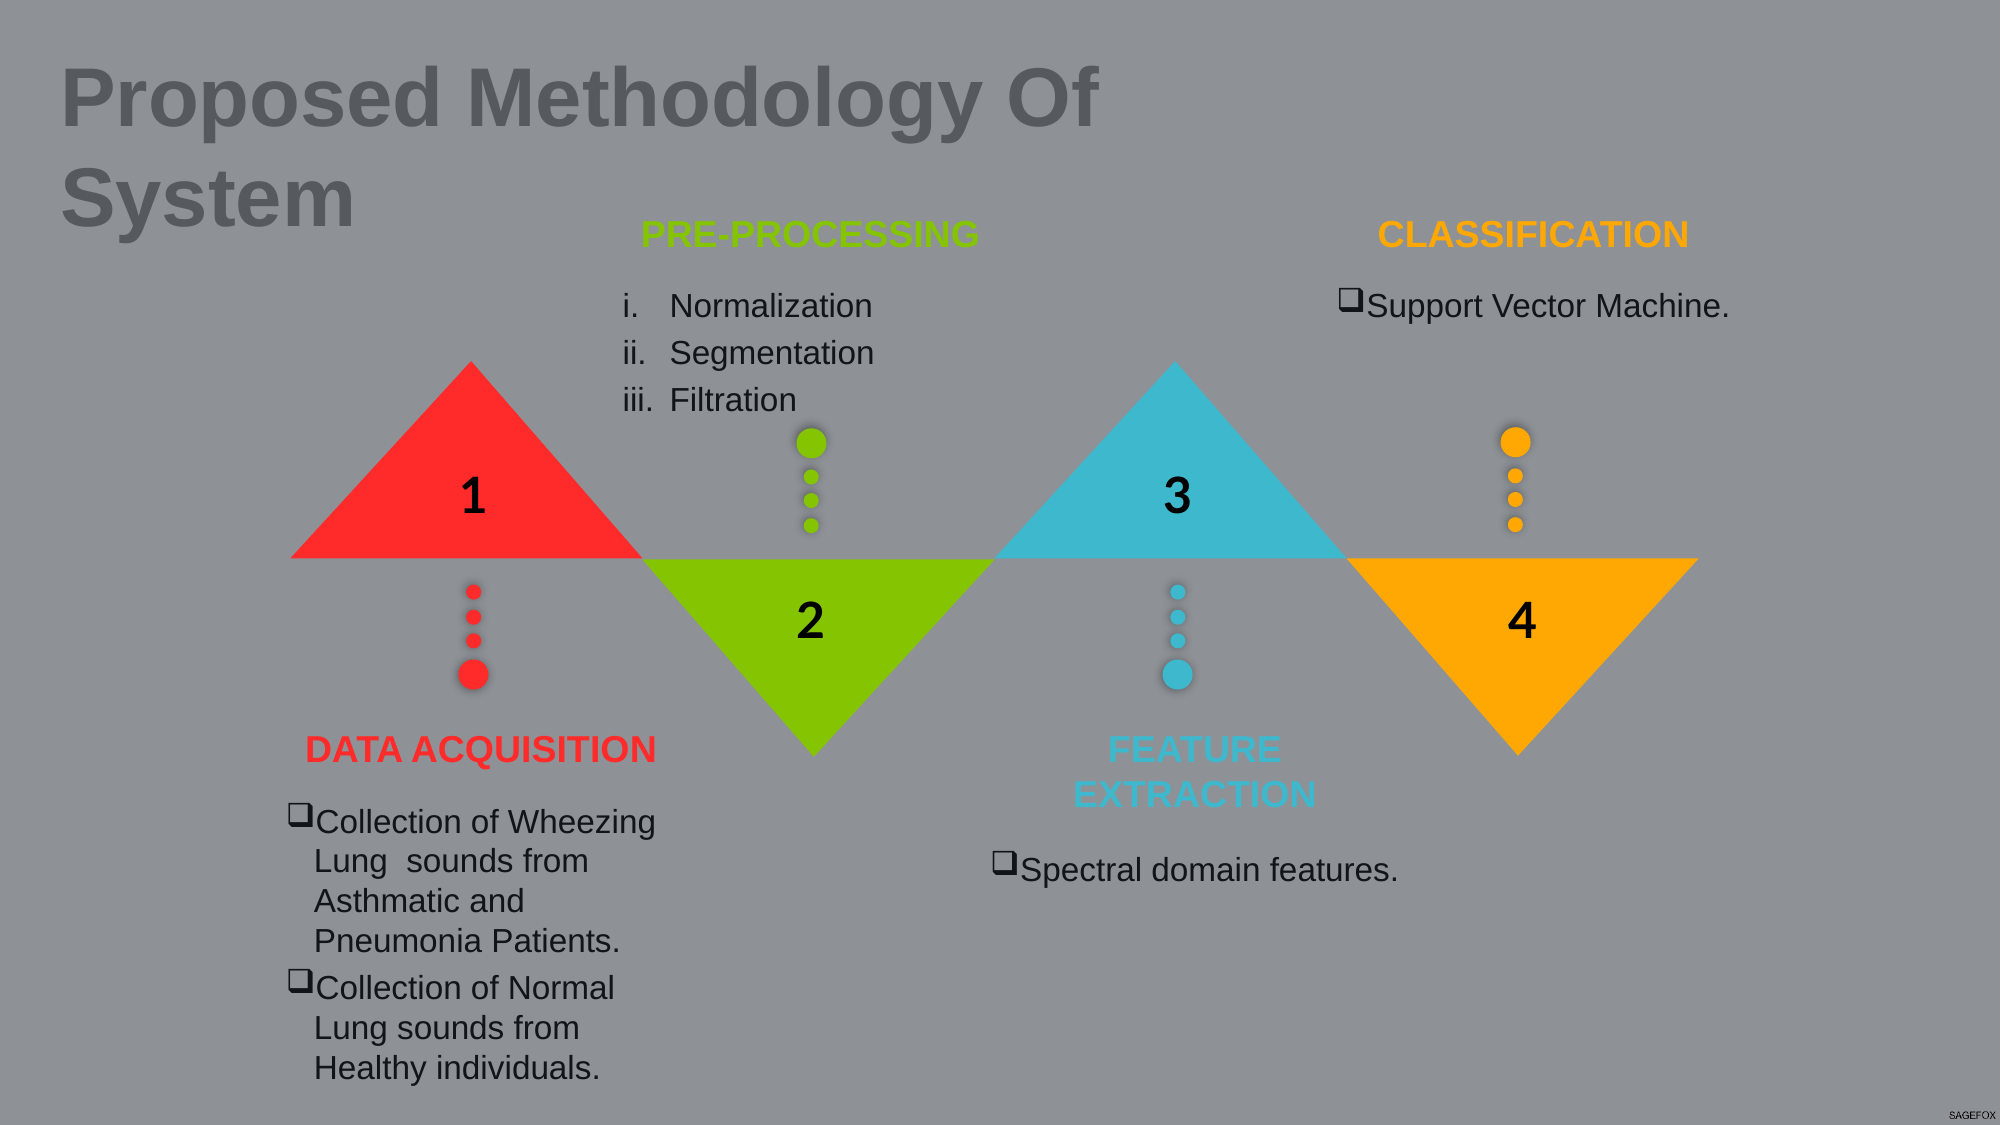

Proposed Methodology Of System
PRE-PROCESSING

Normalization
Segmentation
Filtration

CLASSIFICATION

Support Vector Machine.

1

3

4

2

DATA ACQUISITION

Collection of Wheezing Lung  sounds from Asthmatic and Pneumonia Patients.
Collection of Normal Lung sounds from Healthy individuals.
FEATURE EXTRACTION

Spectral domain features.